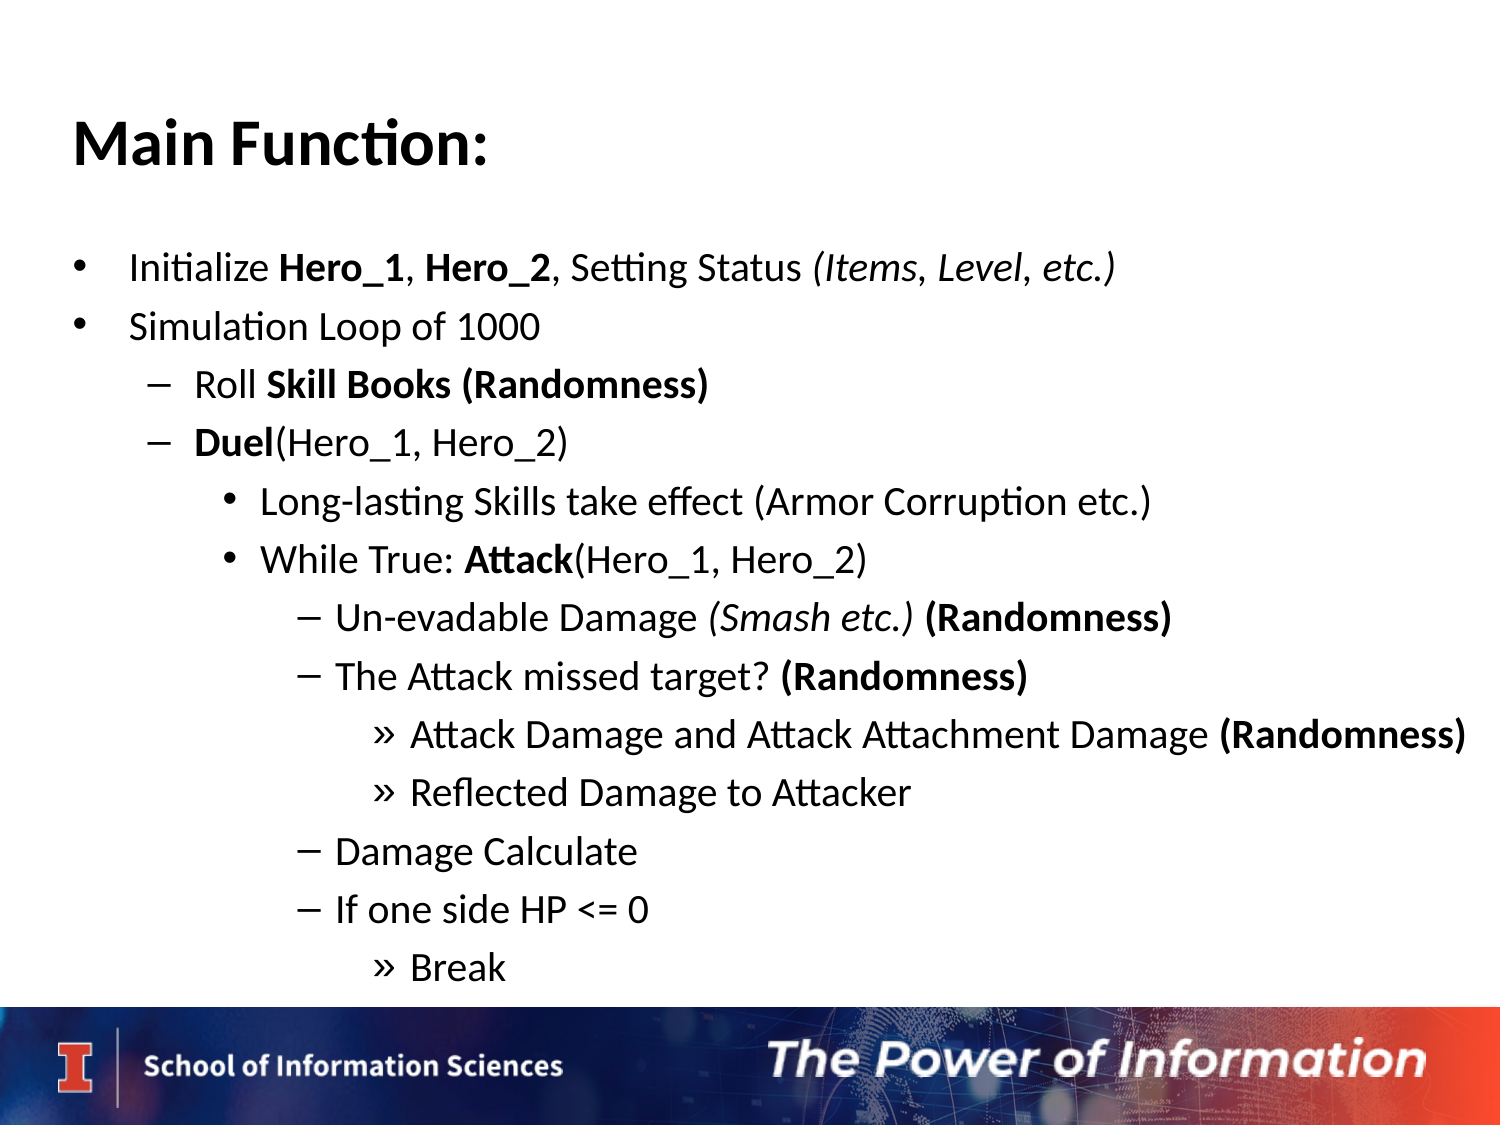

# Main Function:
Initialize Hero_1, Hero_2, Setting Status (Items, Level, etc.)
Simulation Loop of 1000
Roll Skill Books (Randomness)
Duel(Hero_1, Hero_2)
Long-lasting Skills take effect (Armor Corruption etc.)
While True: Attack(Hero_1, Hero_2)
Un-evadable Damage (Smash etc.) (Randomness)
The Attack missed target? (Randomness)
Attack Damage and Attack Attachment Damage (Randomness)
Reflected Damage to Attacker
Damage Calculate
If one side HP <= 0
Break